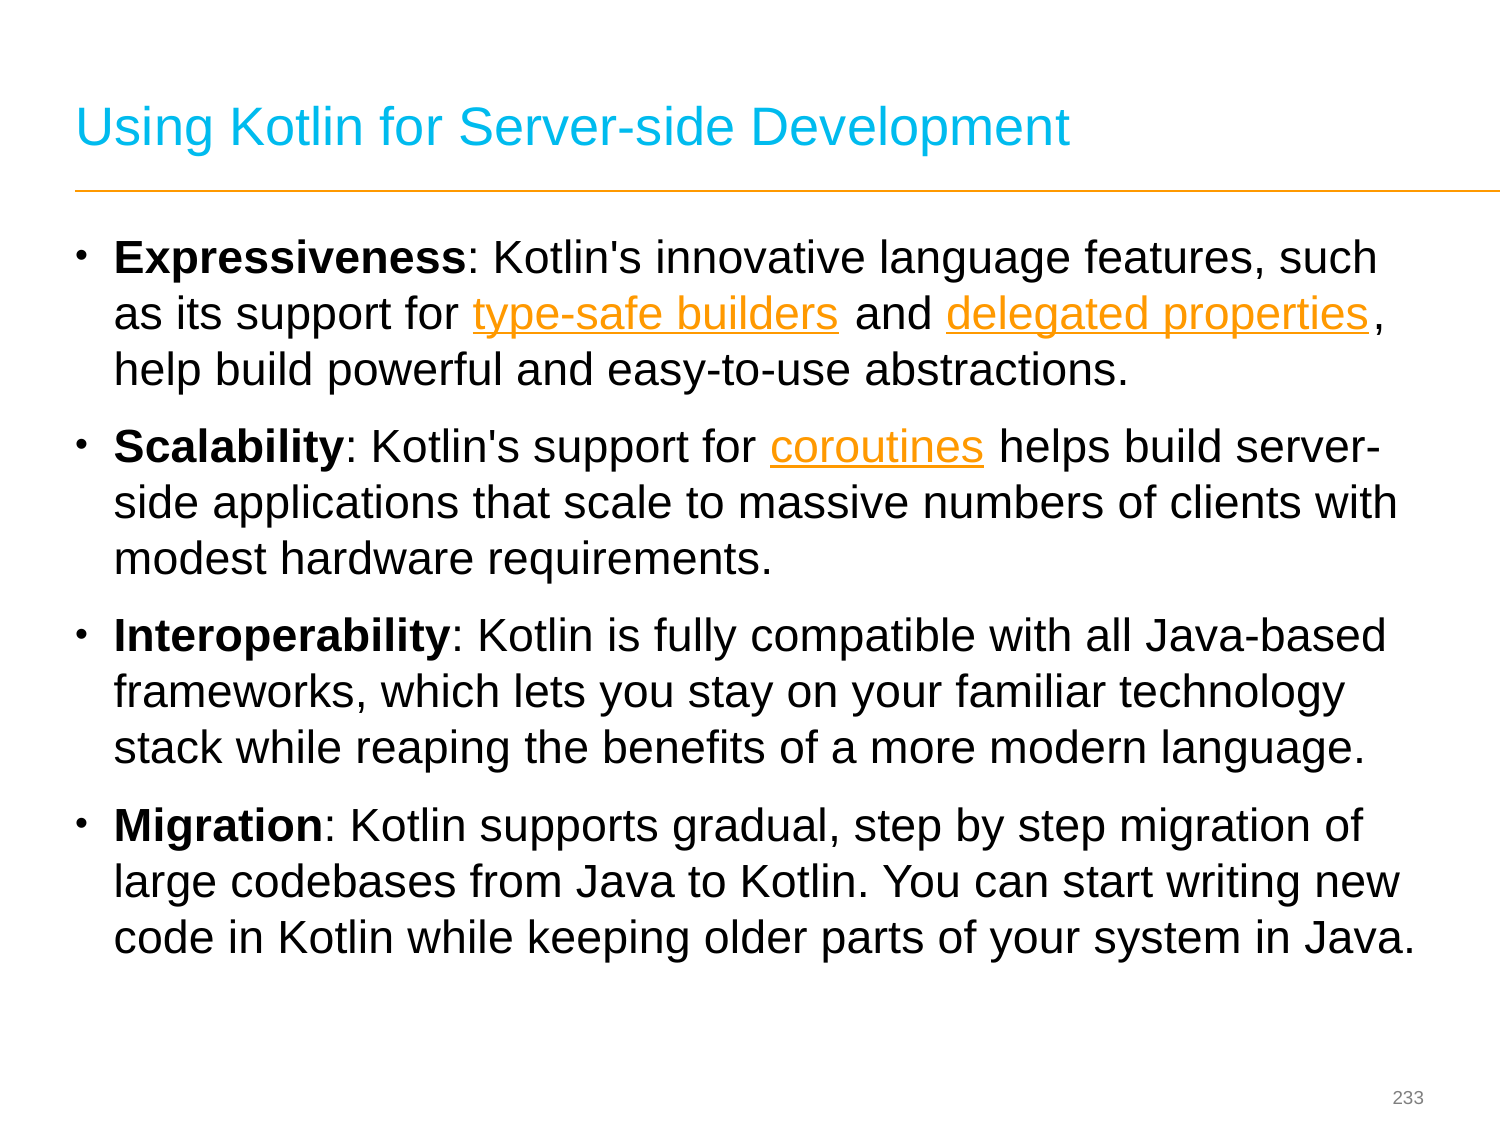

# Using Kotlin for Server-side Development
Expressiveness: Kotlin's innovative language features, such as its support for type-safe builders and delegated properties, help build powerful and easy-to-use abstractions.
Scalability: Kotlin's support for coroutines helps build server-side applications that scale to massive numbers of clients with modest hardware requirements.
Interoperability: Kotlin is fully compatible with all Java-based frameworks, which lets you stay on your familiar technology stack while reaping the benefits of a more modern language.
Migration: Kotlin supports gradual, step by step migration of large codebases from Java to Kotlin. You can start writing new code in Kotlin while keeping older parts of your system in Java.